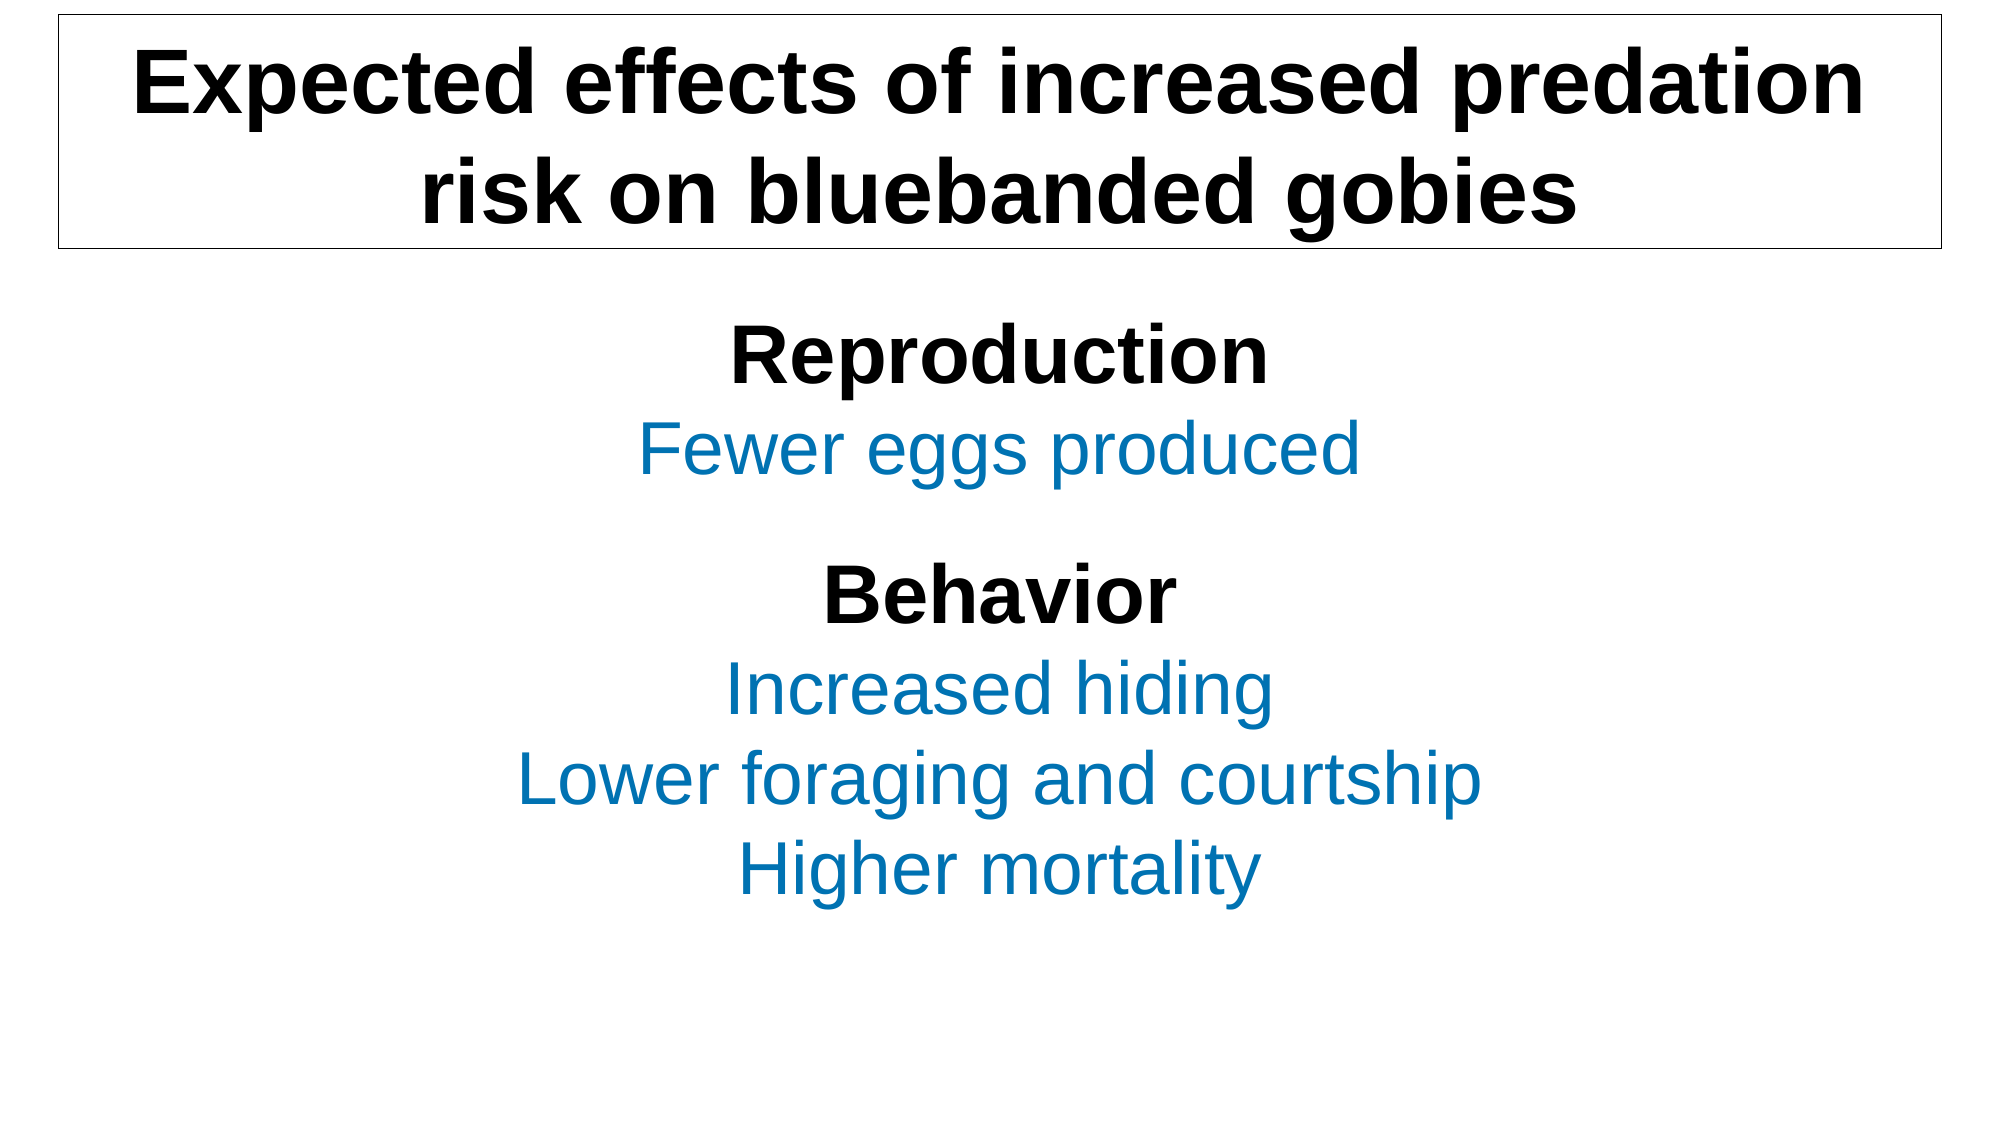

Expected effects of increased predation risk on bluebanded gobies
Reproduction
Fewer eggs produced

Behavior
Increased hiding
Lower foraging and courtship
Higher mortality